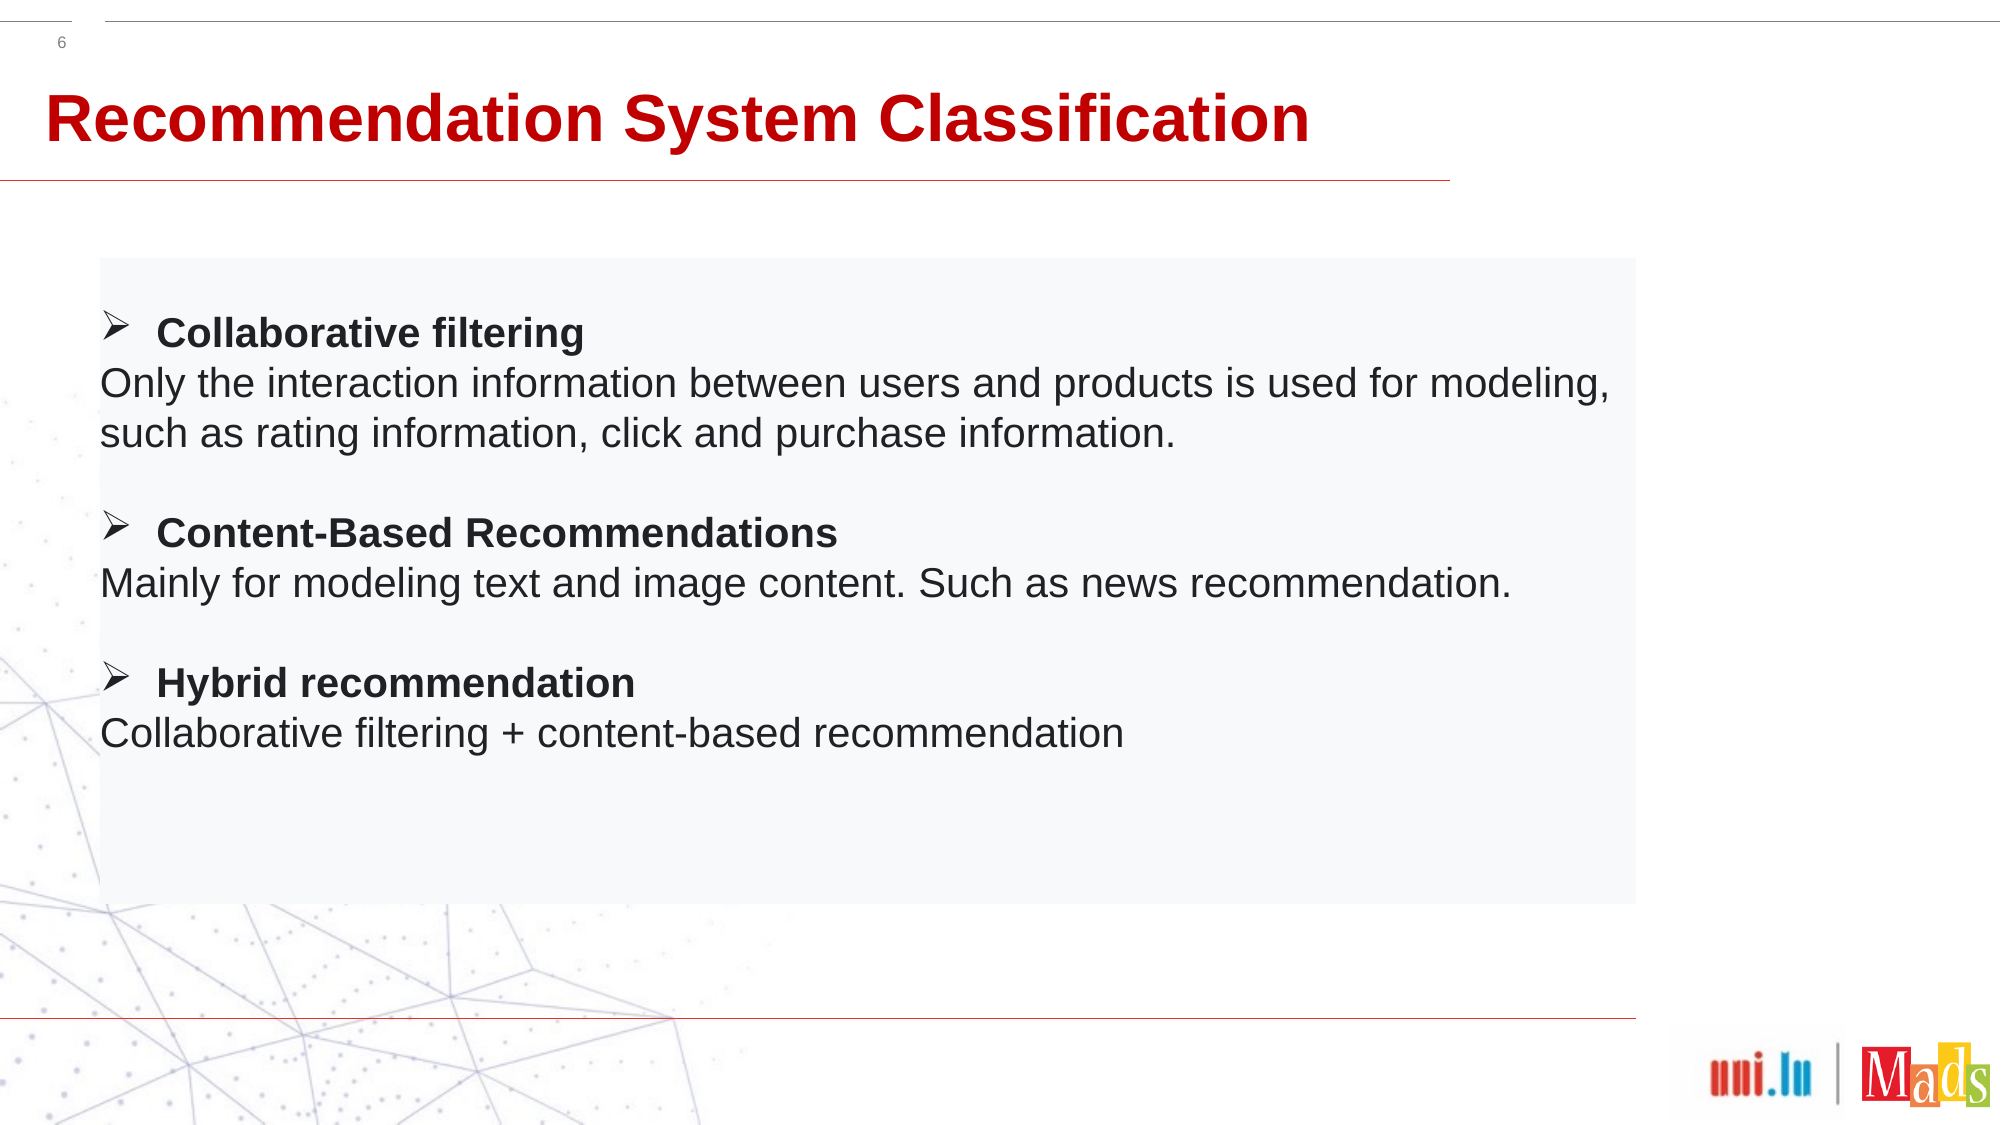

Recommendation System Classification

Collaborative filtering
Only the interaction information between users and products is used for modeling, such as rating information, click and purchase information.

Content-Based Recommendations
Mainly for modeling text and image content. Such as news recommendation.

Hybrid recommendation
Collaborative filtering + content-based recommendation